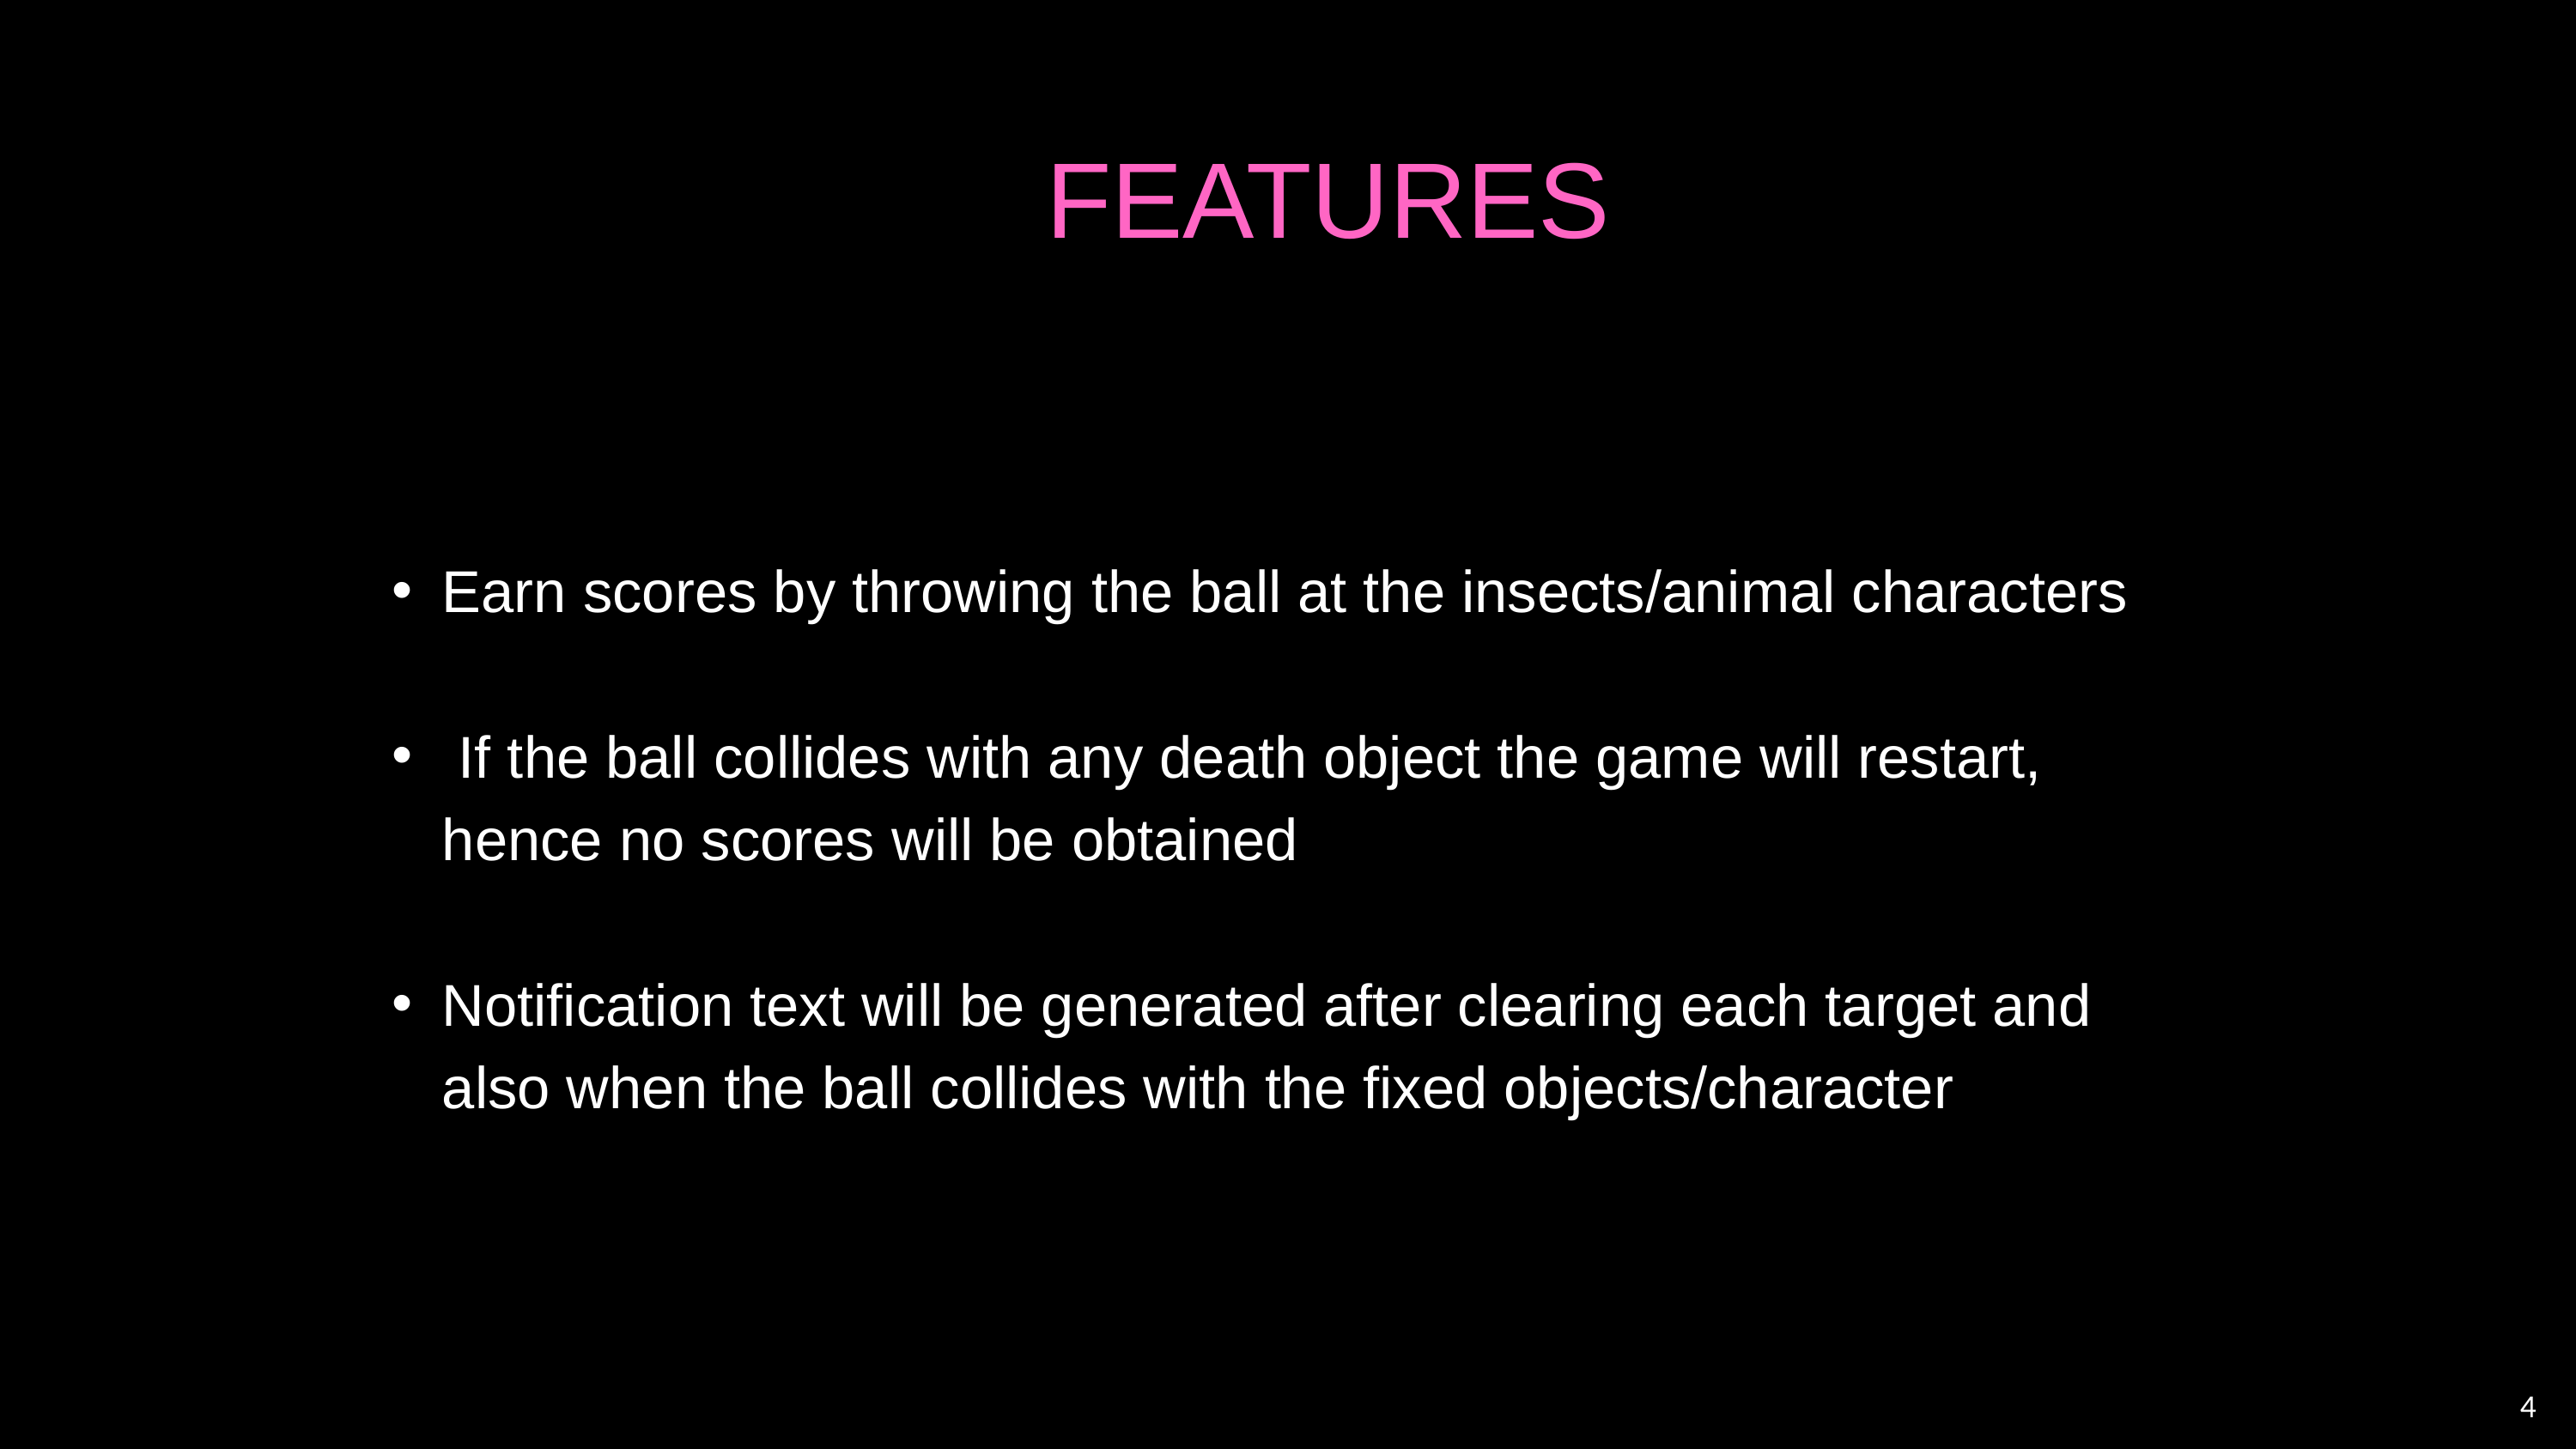

FEATURES

Earn scores by throwing the ball at the insects/animal characters

 If the ball collides with any death object the game will restart, hence no scores will be obtained

Notification text will be generated after clearing each target and also when the ball collides with the fixed objects/character

44